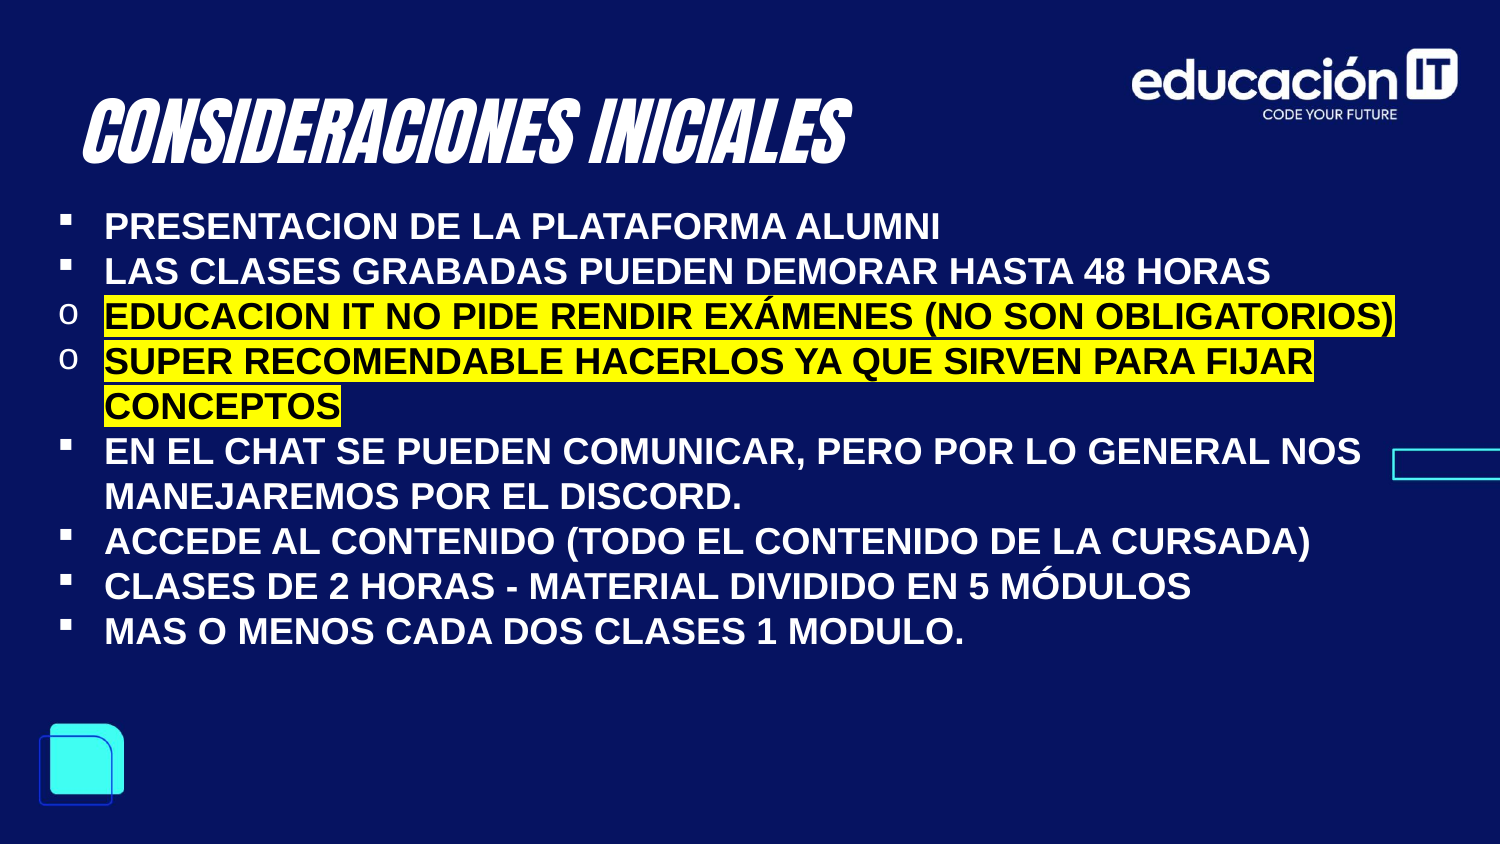

CONSIDERACIONES INICIALES
PRESENTACION DE LA PLATAFORMA ALUMNI
LAS CLASES GRABADAS PUEDEN DEMORAR HASTA 48 HORAS
EDUCACION IT NO PIDE RENDIR EXÁMENES (NO SON OBLIGATORIOS)
SUPER RECOMENDABLE HACERLOS YA QUE SIRVEN PARA FIJAR CONCEPTOS
EN EL CHAT SE PUEDEN COMUNICAR, PERO POR LO GENERAL NOS MANEJAREMOS POR EL DISCORD.
ACCEDE AL CONTENIDO (TODO EL CONTENIDO DE LA CURSADA)
CLASES DE 2 HORAS - MATERIAL DIVIDIDO EN 5 MÓDULOS
MAS O MENOS CADA DOS CLASES 1 MODULO.